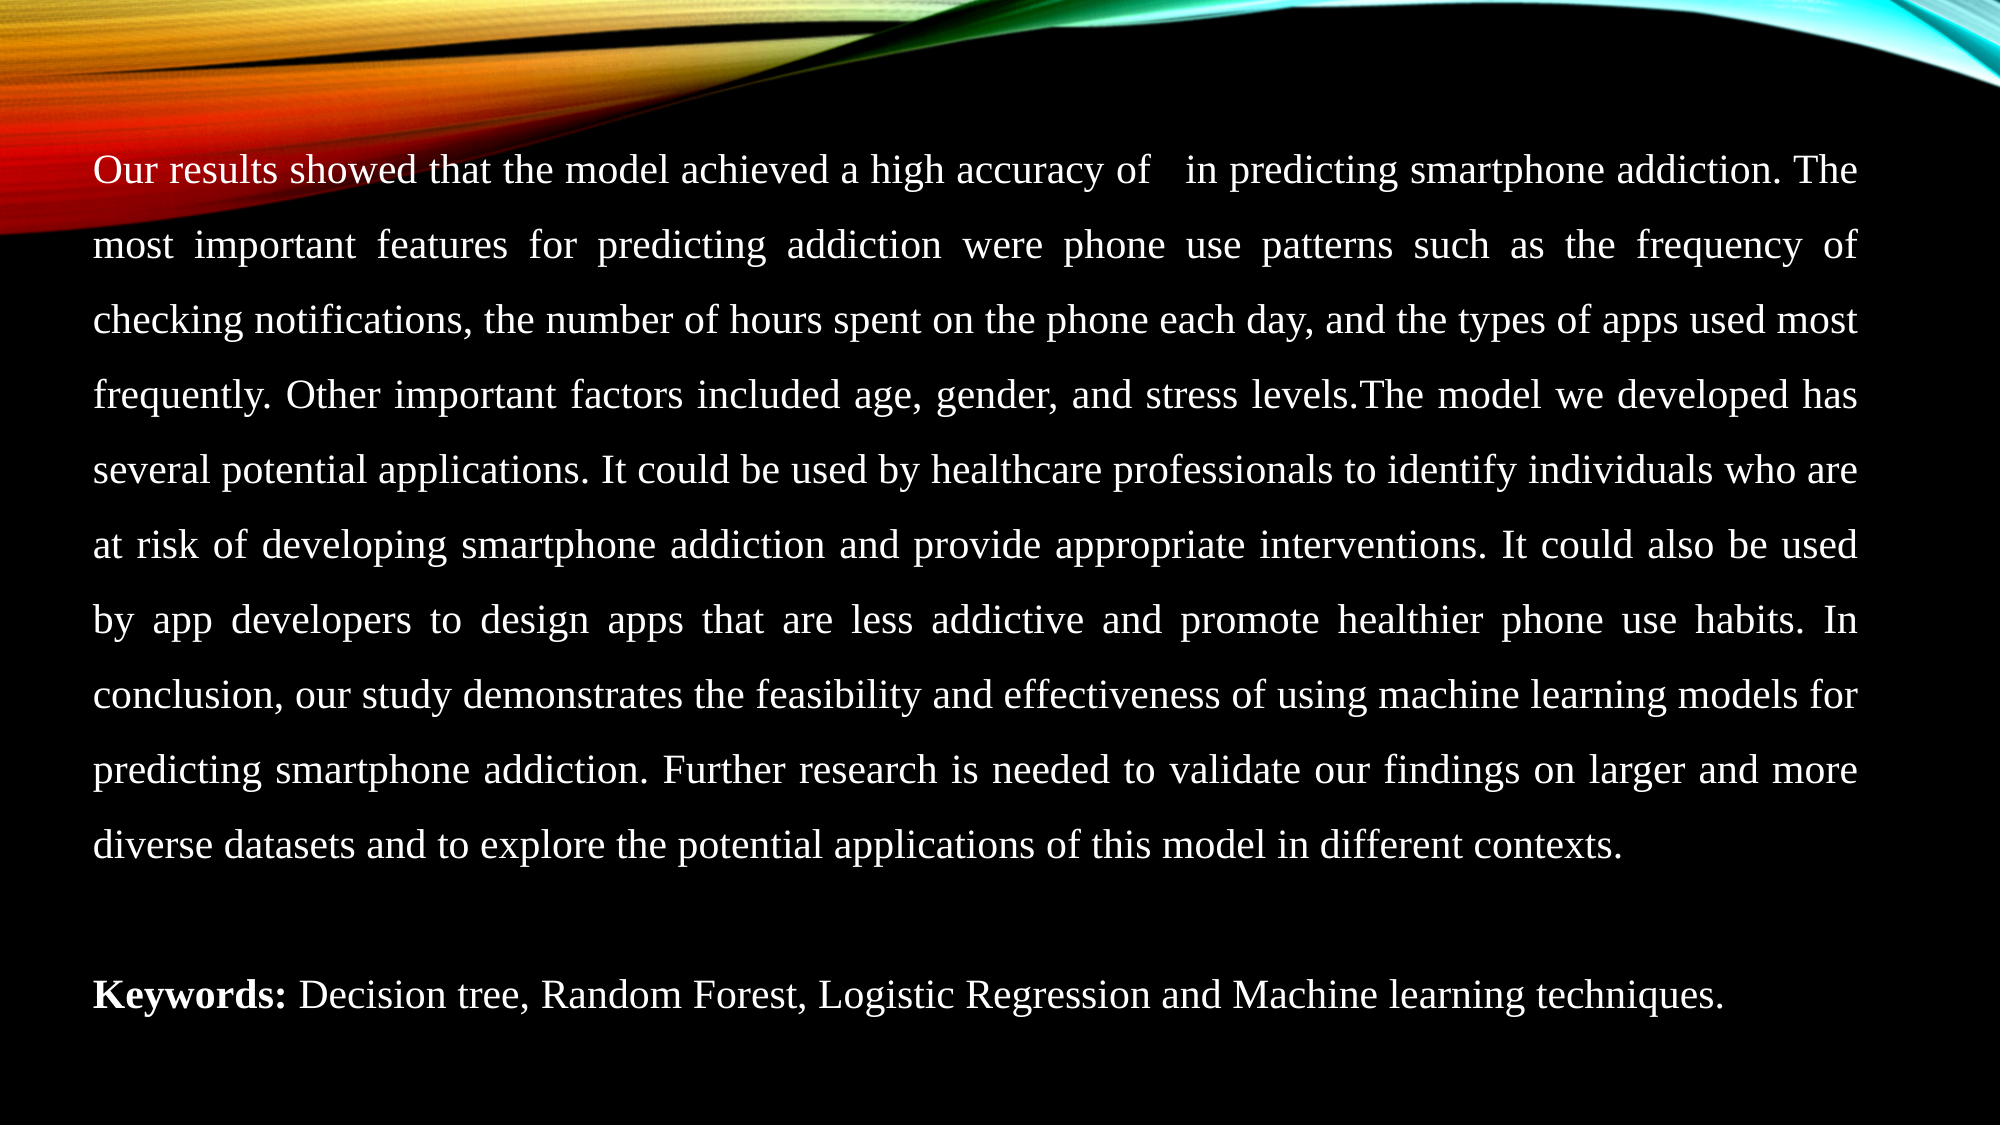

Our results showed that the model achieved a high accuracy of   in predicting smartphone addiction. The most important features for predicting addiction were phone use patterns such as the frequency of checking notifications, the number of hours spent on the phone each day, and the types of apps used most frequently. Other important factors included age, gender, and stress levels.The model we developed has several potential applications. It could be used by healthcare professionals to identify individuals who are at risk of developing smartphone addiction and provide appropriate interventions. It could also be used by app developers to design apps that are less addictive and promote healthier phone use habits. In conclusion, our study demonstrates the feasibility and effectiveness of using machine learning models for predicting smartphone addiction. Further research is needed to validate our findings on larger and more diverse datasets and to explore the potential applications of this model in different contexts.

Keywords: Decision tree, Random Forest, Logistic Regression and Machine learning techniques.